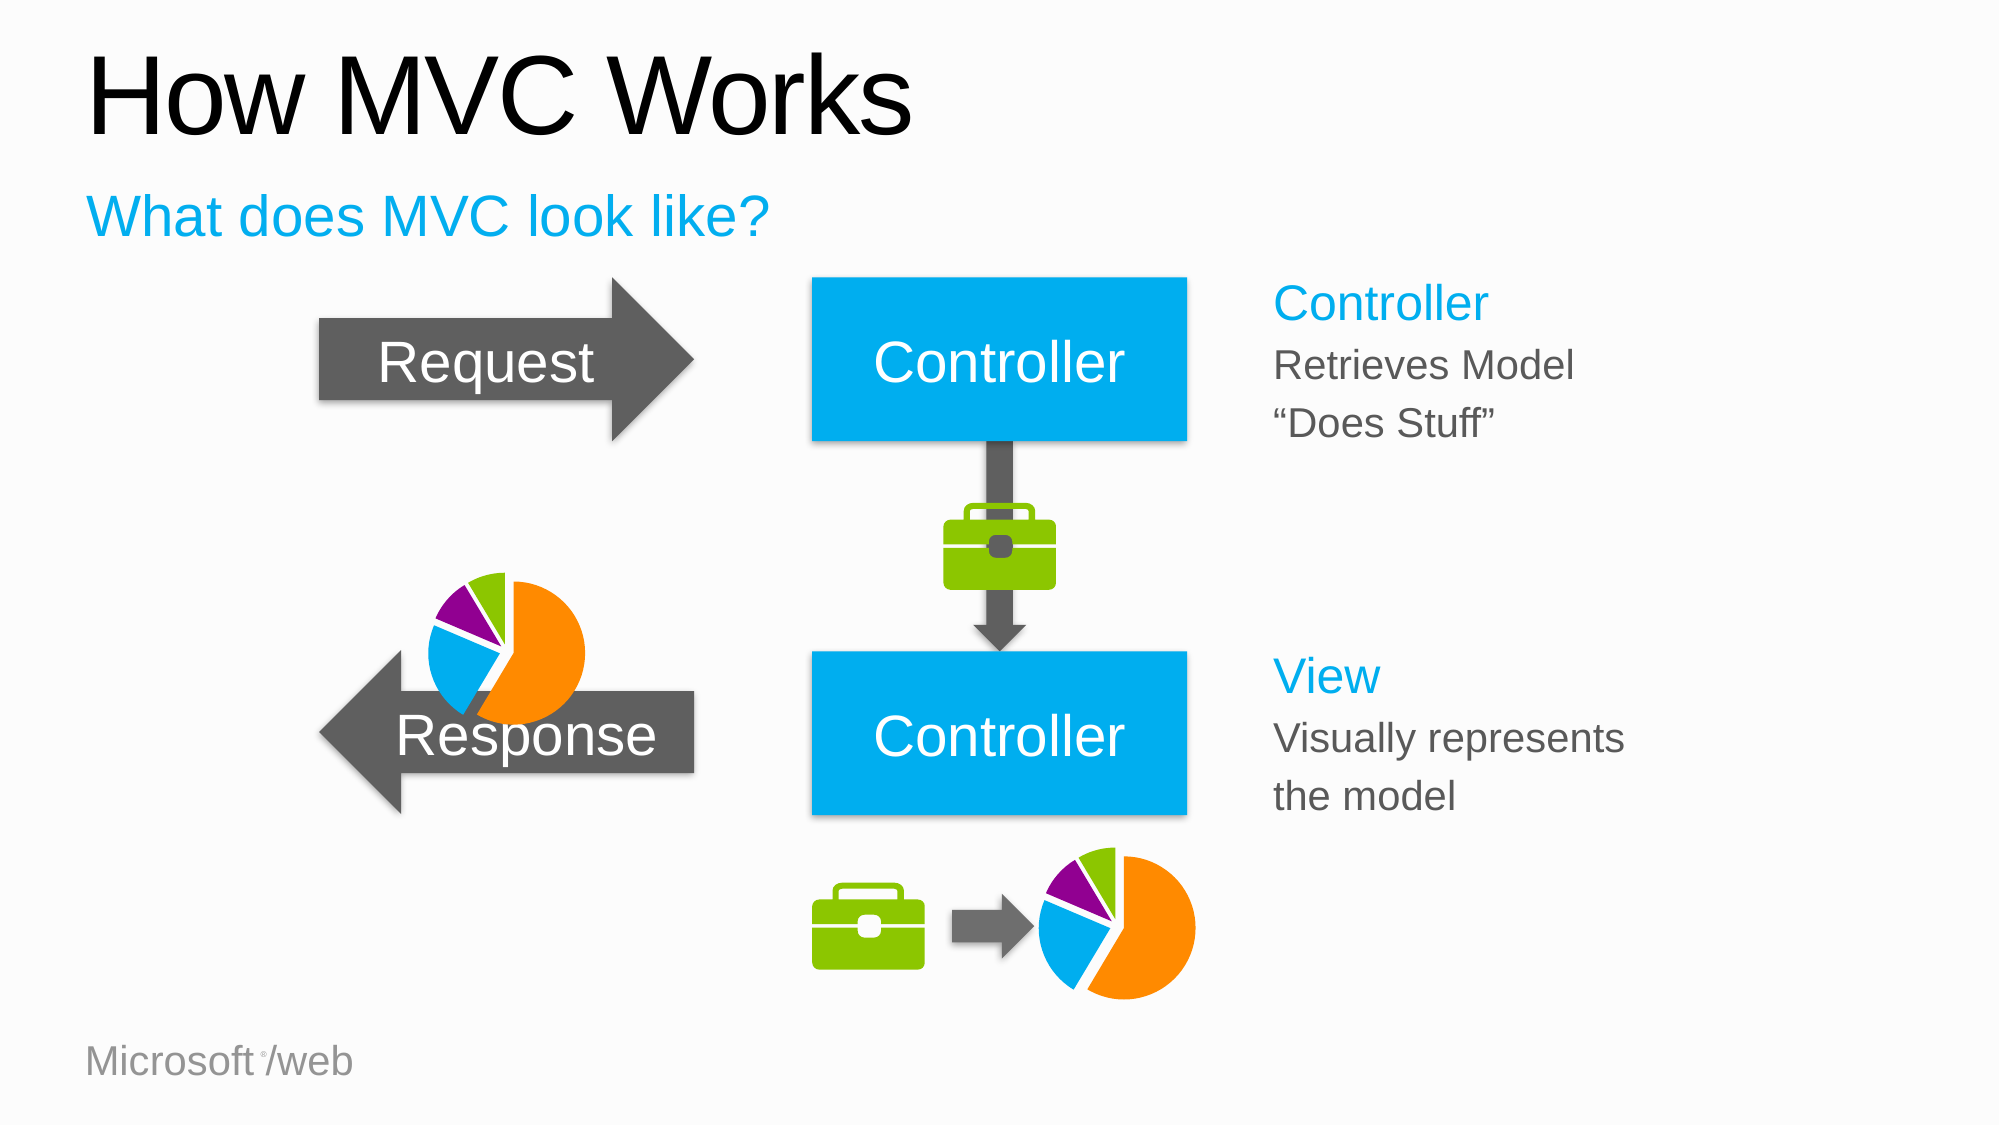

# How MVC Works
What does MVC look like?
Controller
Controller
Retrieves Model
“Does Stuff”
Request

### Chart

| Category | Sales |
|---|---|
| 1st Qtr | 8.2 |
| 2nd Qtr | 3.2 |
| 3rd Qtr | 1.4 |
| 4th Qtr | 1.2 |
Response
View
Visually represents
the model
Controller

### Chart

| Category | Sales |
|---|---|
| 1st Qtr | 8.2 |
| 2nd Qtr | 3.2 |
| 3rd Qtr | 1.4 |
| 4th Qtr | 1.2 |